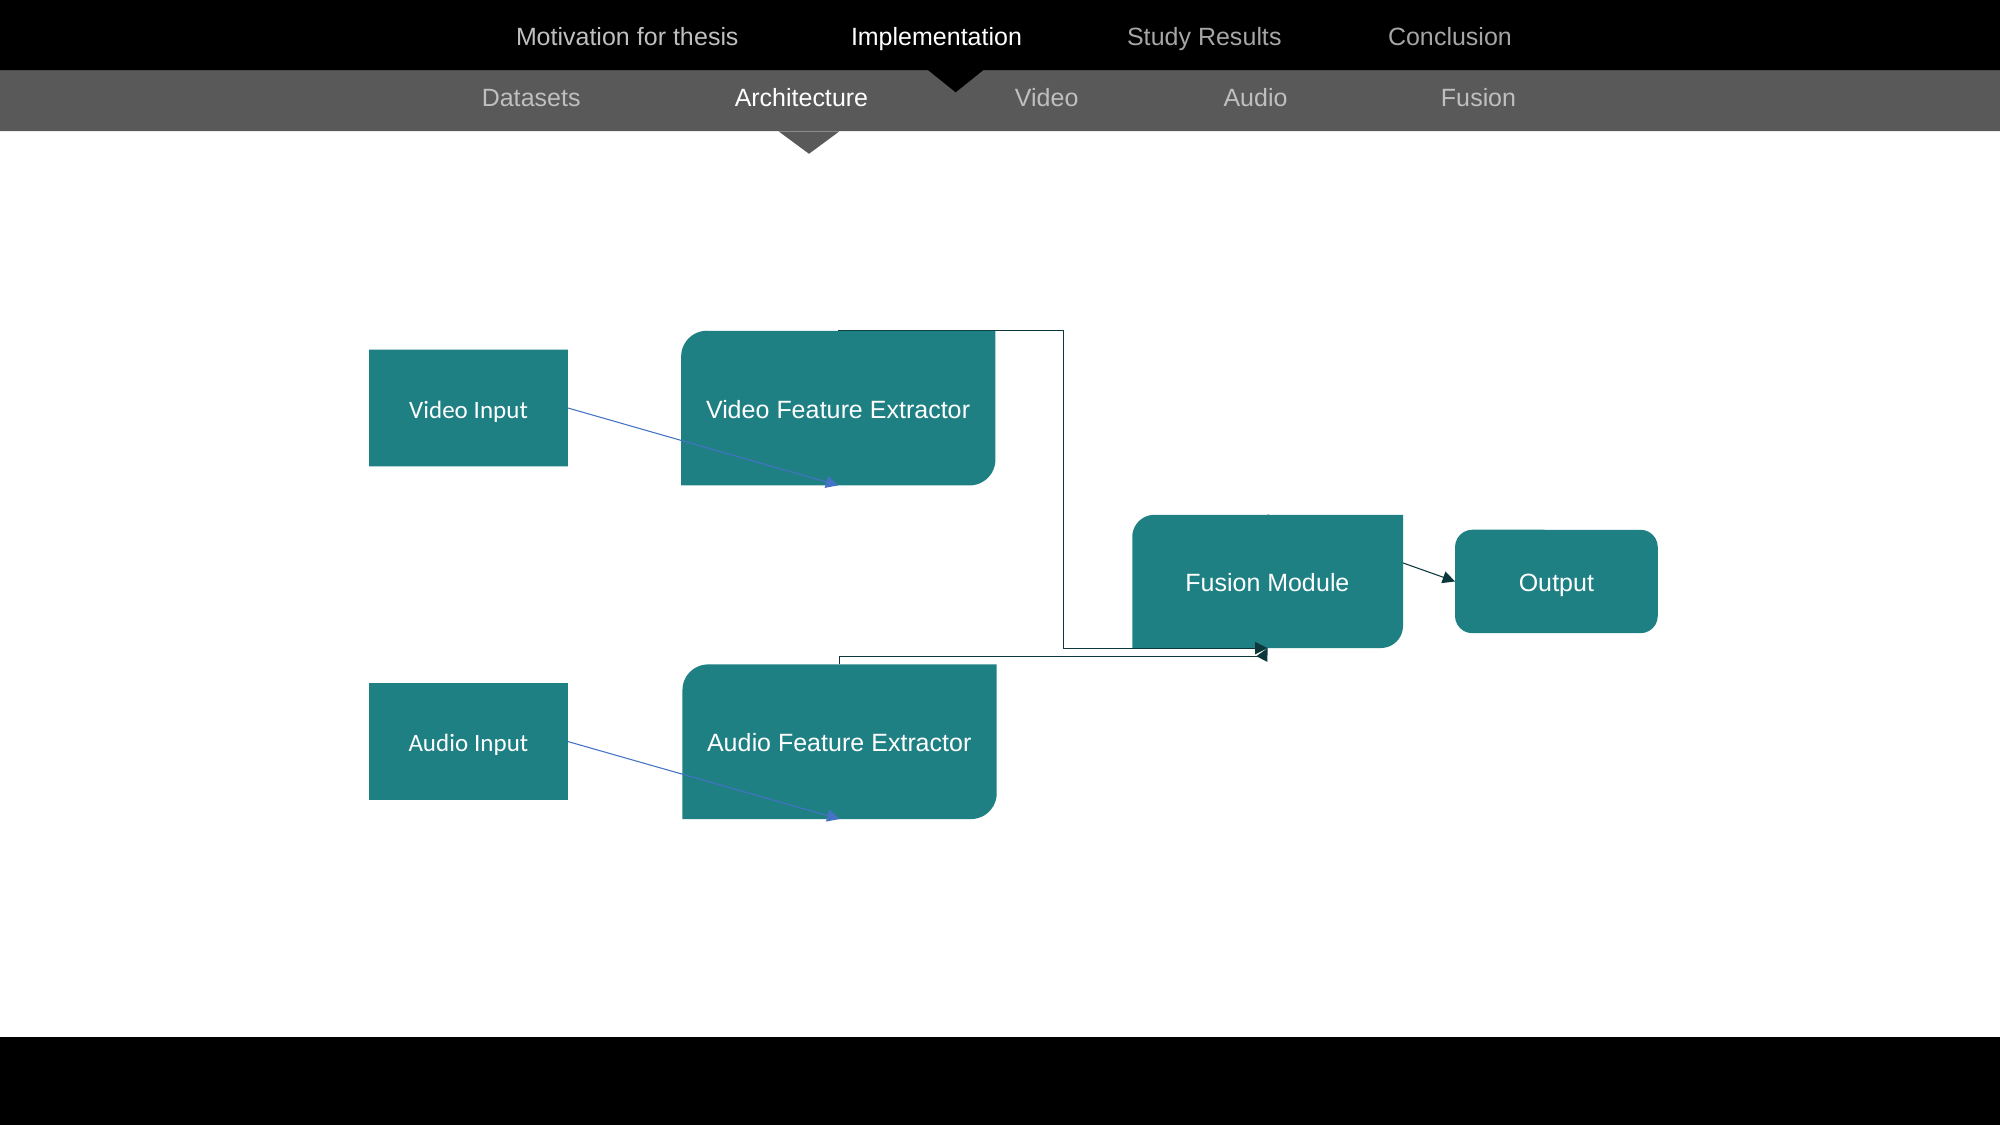

Motivation for thesis                Implementation               Study Results	Conclusion
Datasets                      Architecture                     Video                     Audio                      Fusion

Video Feature Extractor
Video Input
Fusion Module
Output
Audio Feature Extractor
Audio Input

10